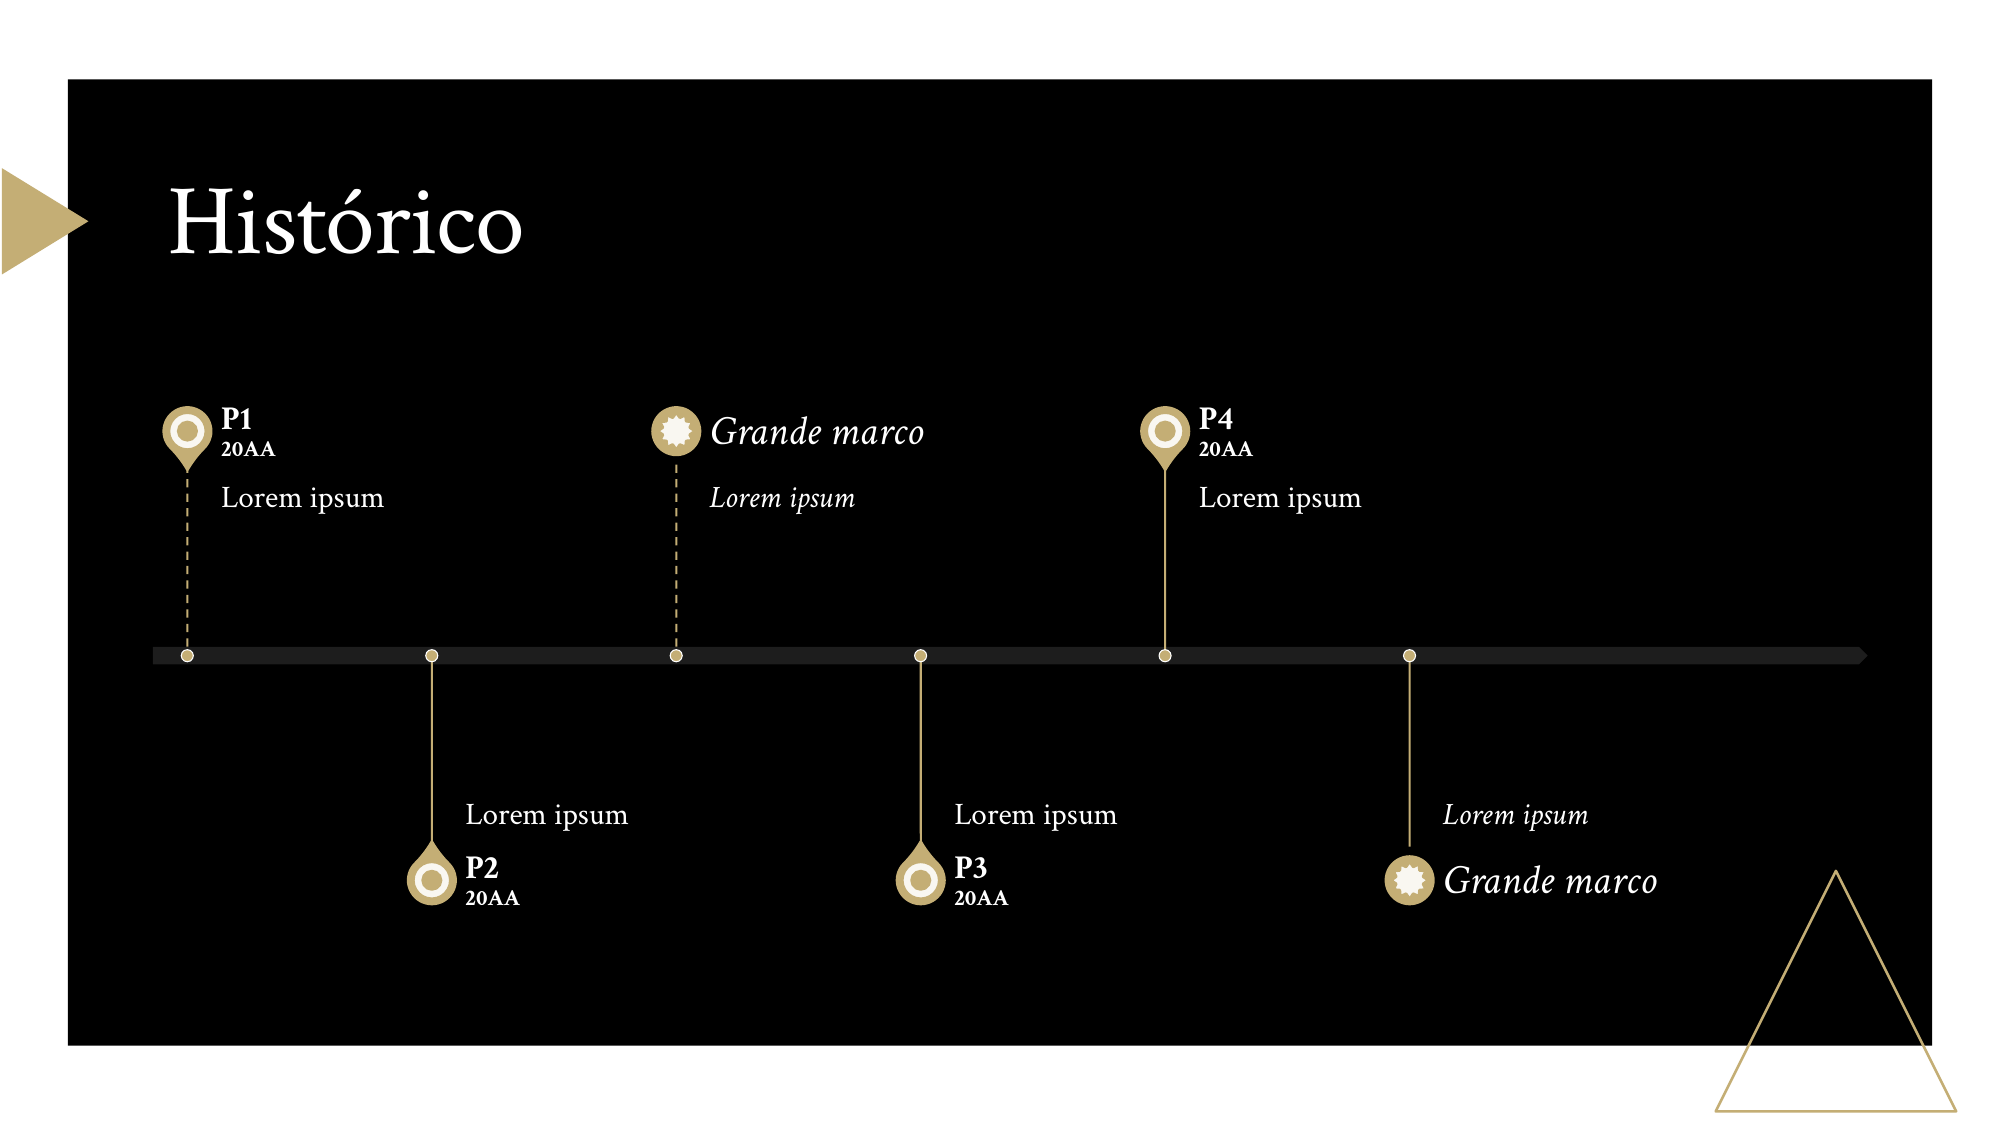

# Histórico
Lorem ipsum
P1
20AA
Lorem ipsum
P2
20AA
Lorem ipsum
Grande marco
Lorem ipsum
P3
20AA
Lorem ipsum
P4
20AA
Lorem ipsum
Grande marco